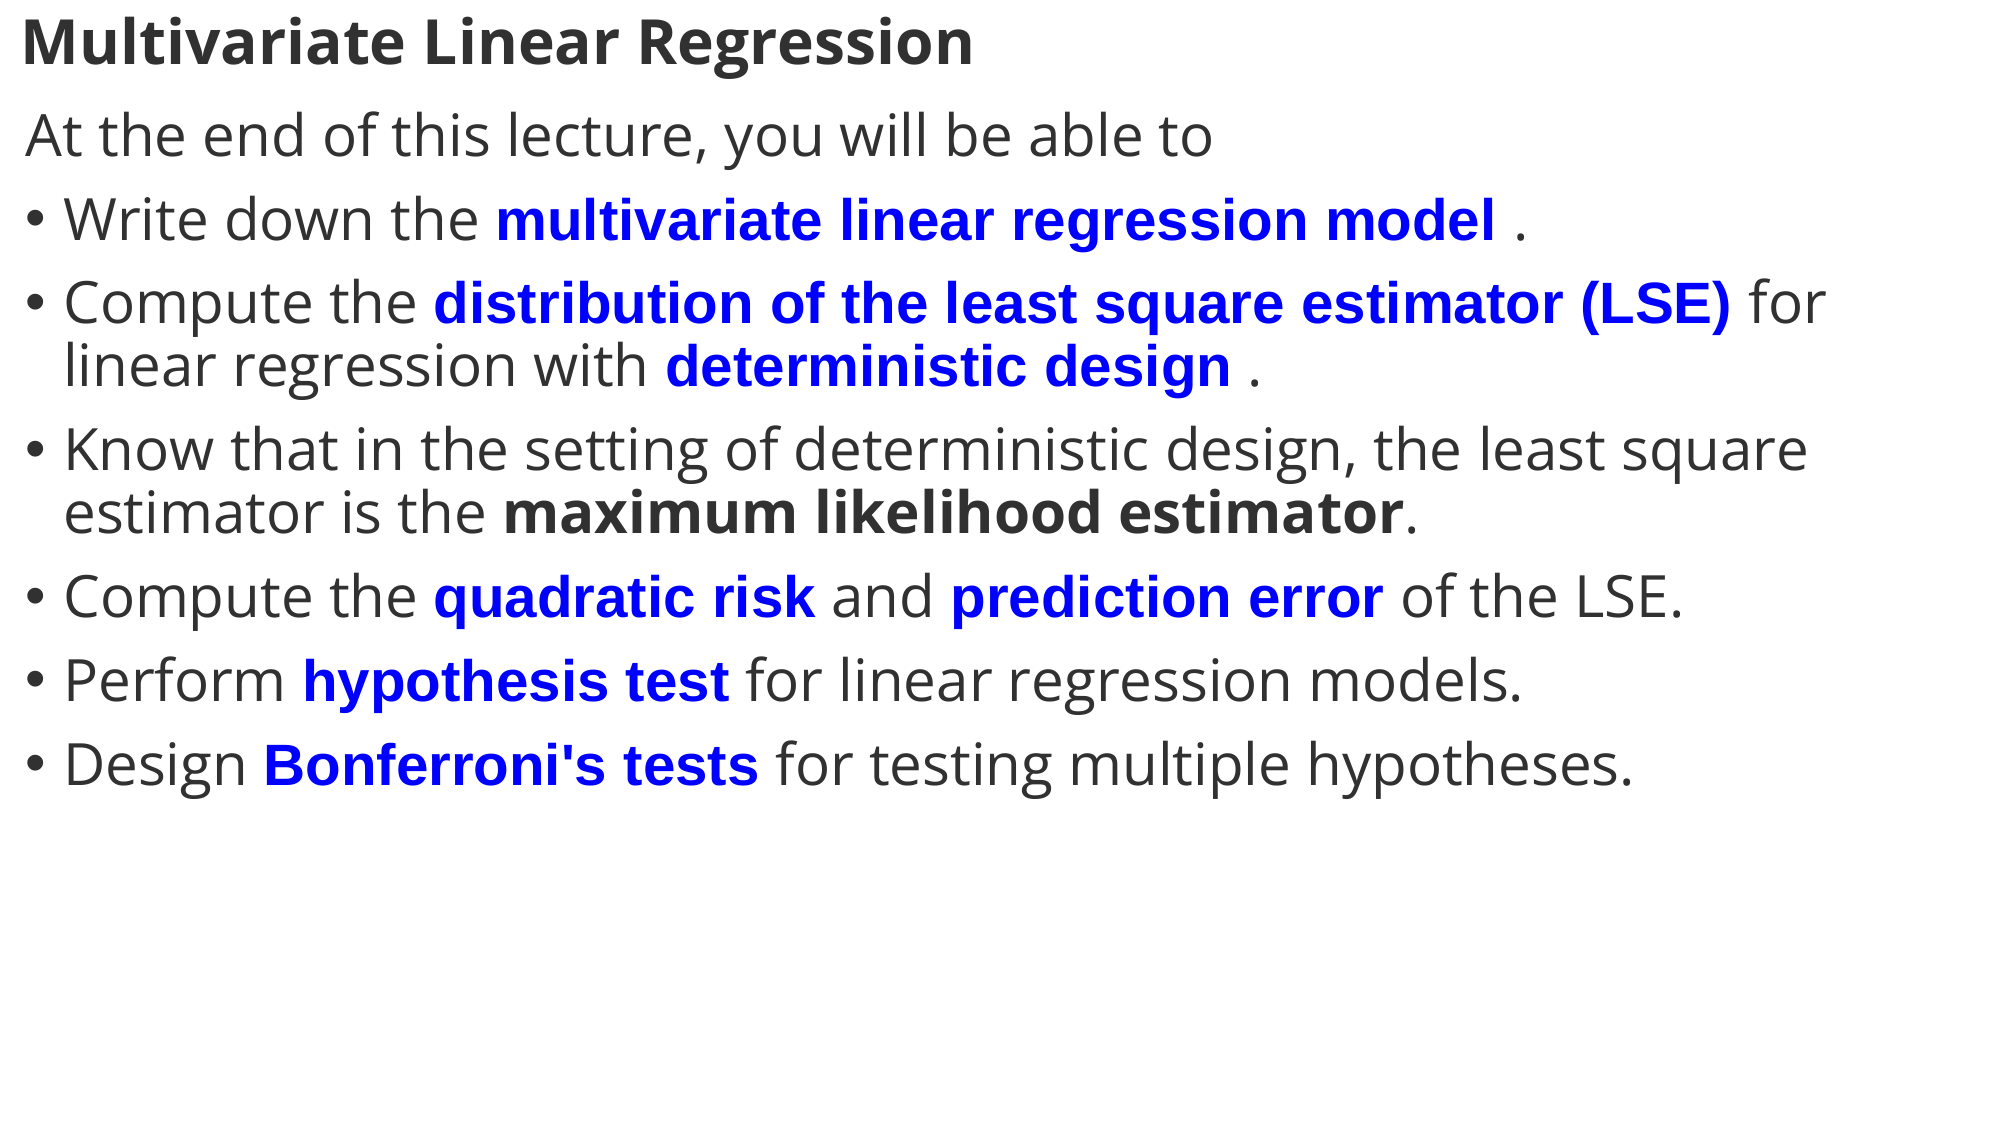

# Multivariate Linear Regression
At the end of this lecture, you will be able to
Write down the multivariate linear regression model .
Compute the distribution of the least square estimator (LSE) for linear regression with deterministic design .
Know that in the setting of deterministic design, the least square estimator is the maximum likelihood estimator.
Compute the quadratic risk and prediction error of the LSE.
Perform hypothesis test for linear regression models.
Design Bonferroni's tests for testing multiple hypotheses.